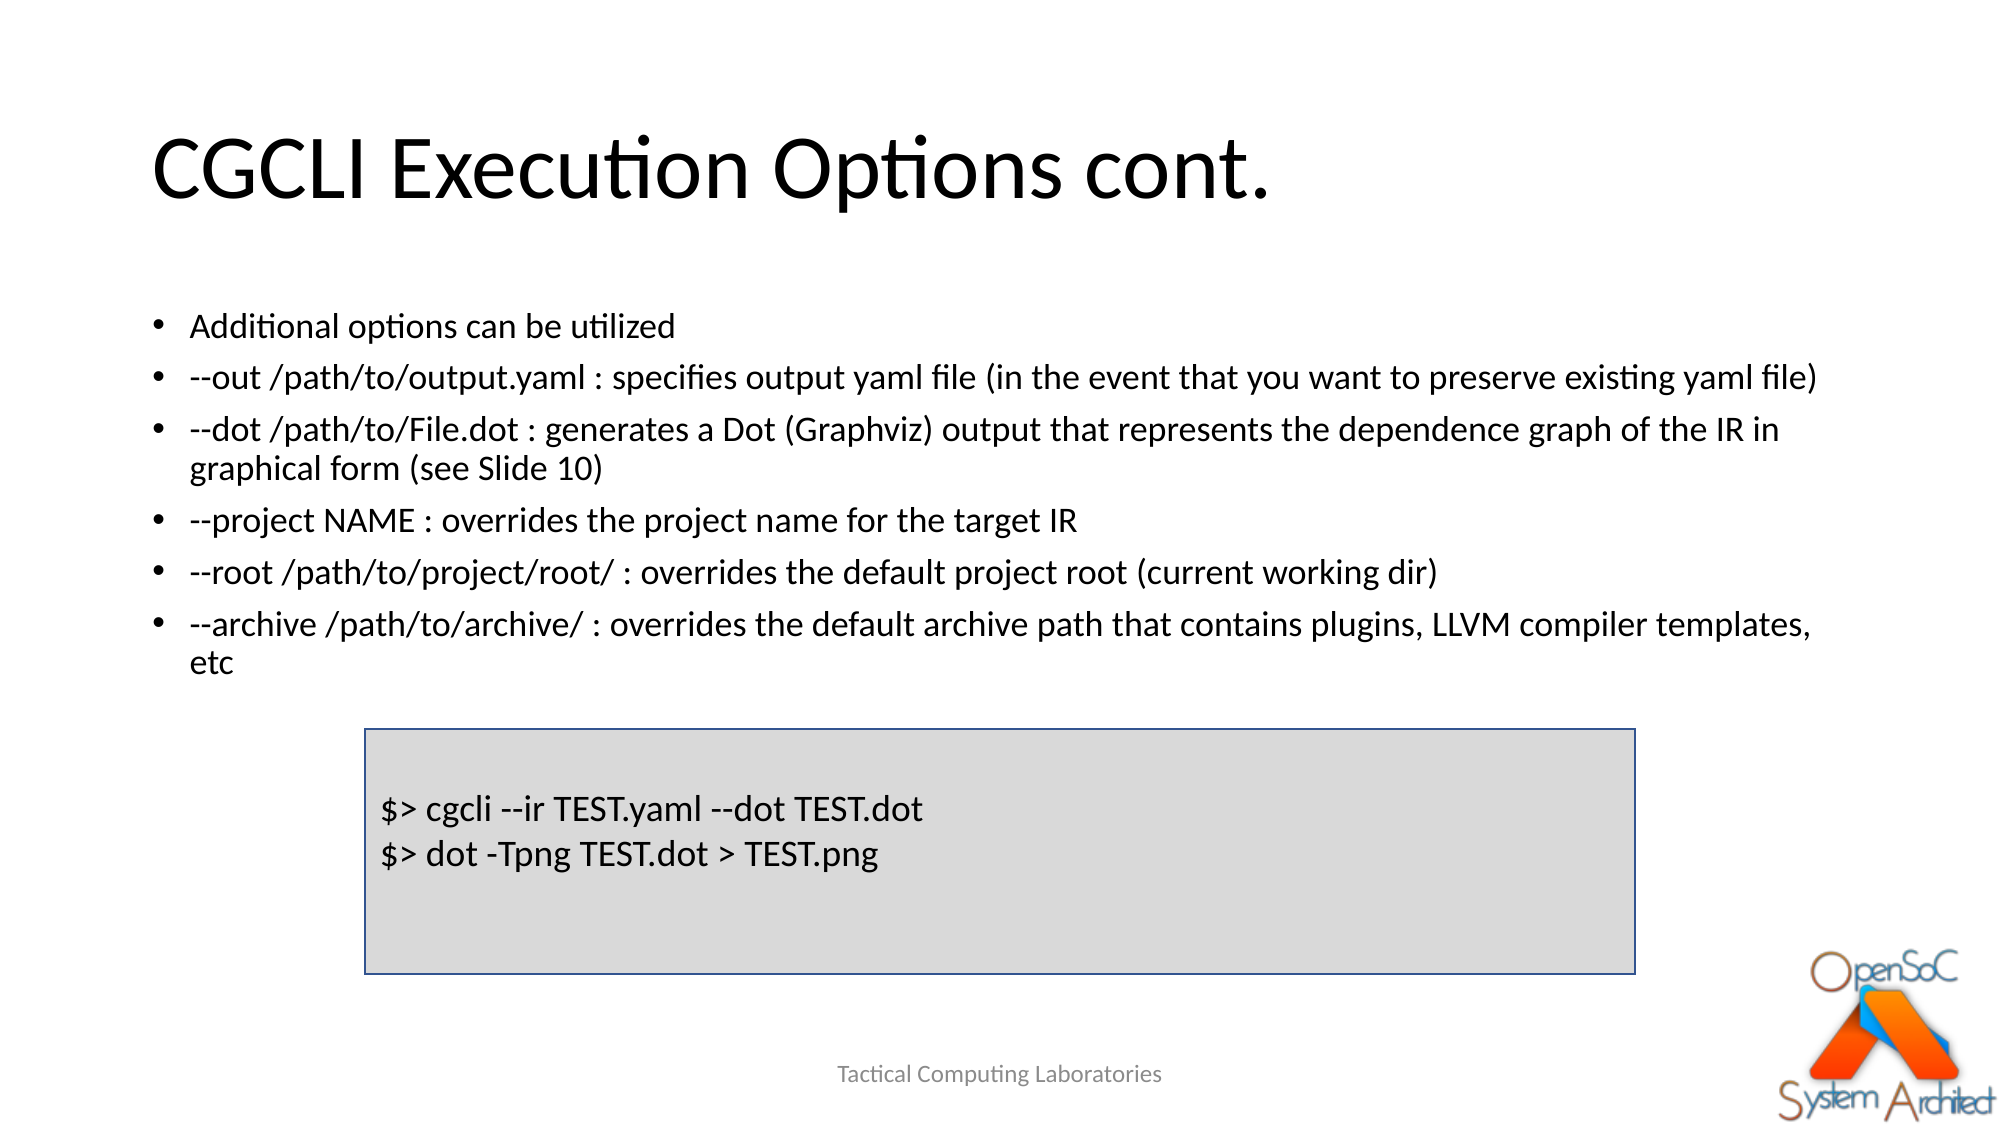

# CGCLI Execution Options cont.
Additional options can be utilized
--out /path/to/output.yaml : specifies output yaml file (in the event that you want to preserve existing yaml file)
--dot /path/to/File.dot : generates a Dot (Graphviz) output that represents the dependence graph of the IR in graphical form (see Slide 10)
--project NAME : overrides the project name for the target IR
--root /path/to/project/root/ : overrides the default project root (current working dir)
--archive /path/to/archive/ : overrides the default archive path that contains plugins, LLVM compiler templates, etc
$> cgcli --ir TEST.yaml --dot TEST.dot
$> dot -Tpng TEST.dot > TEST.png

Tactical Computing Laboratories